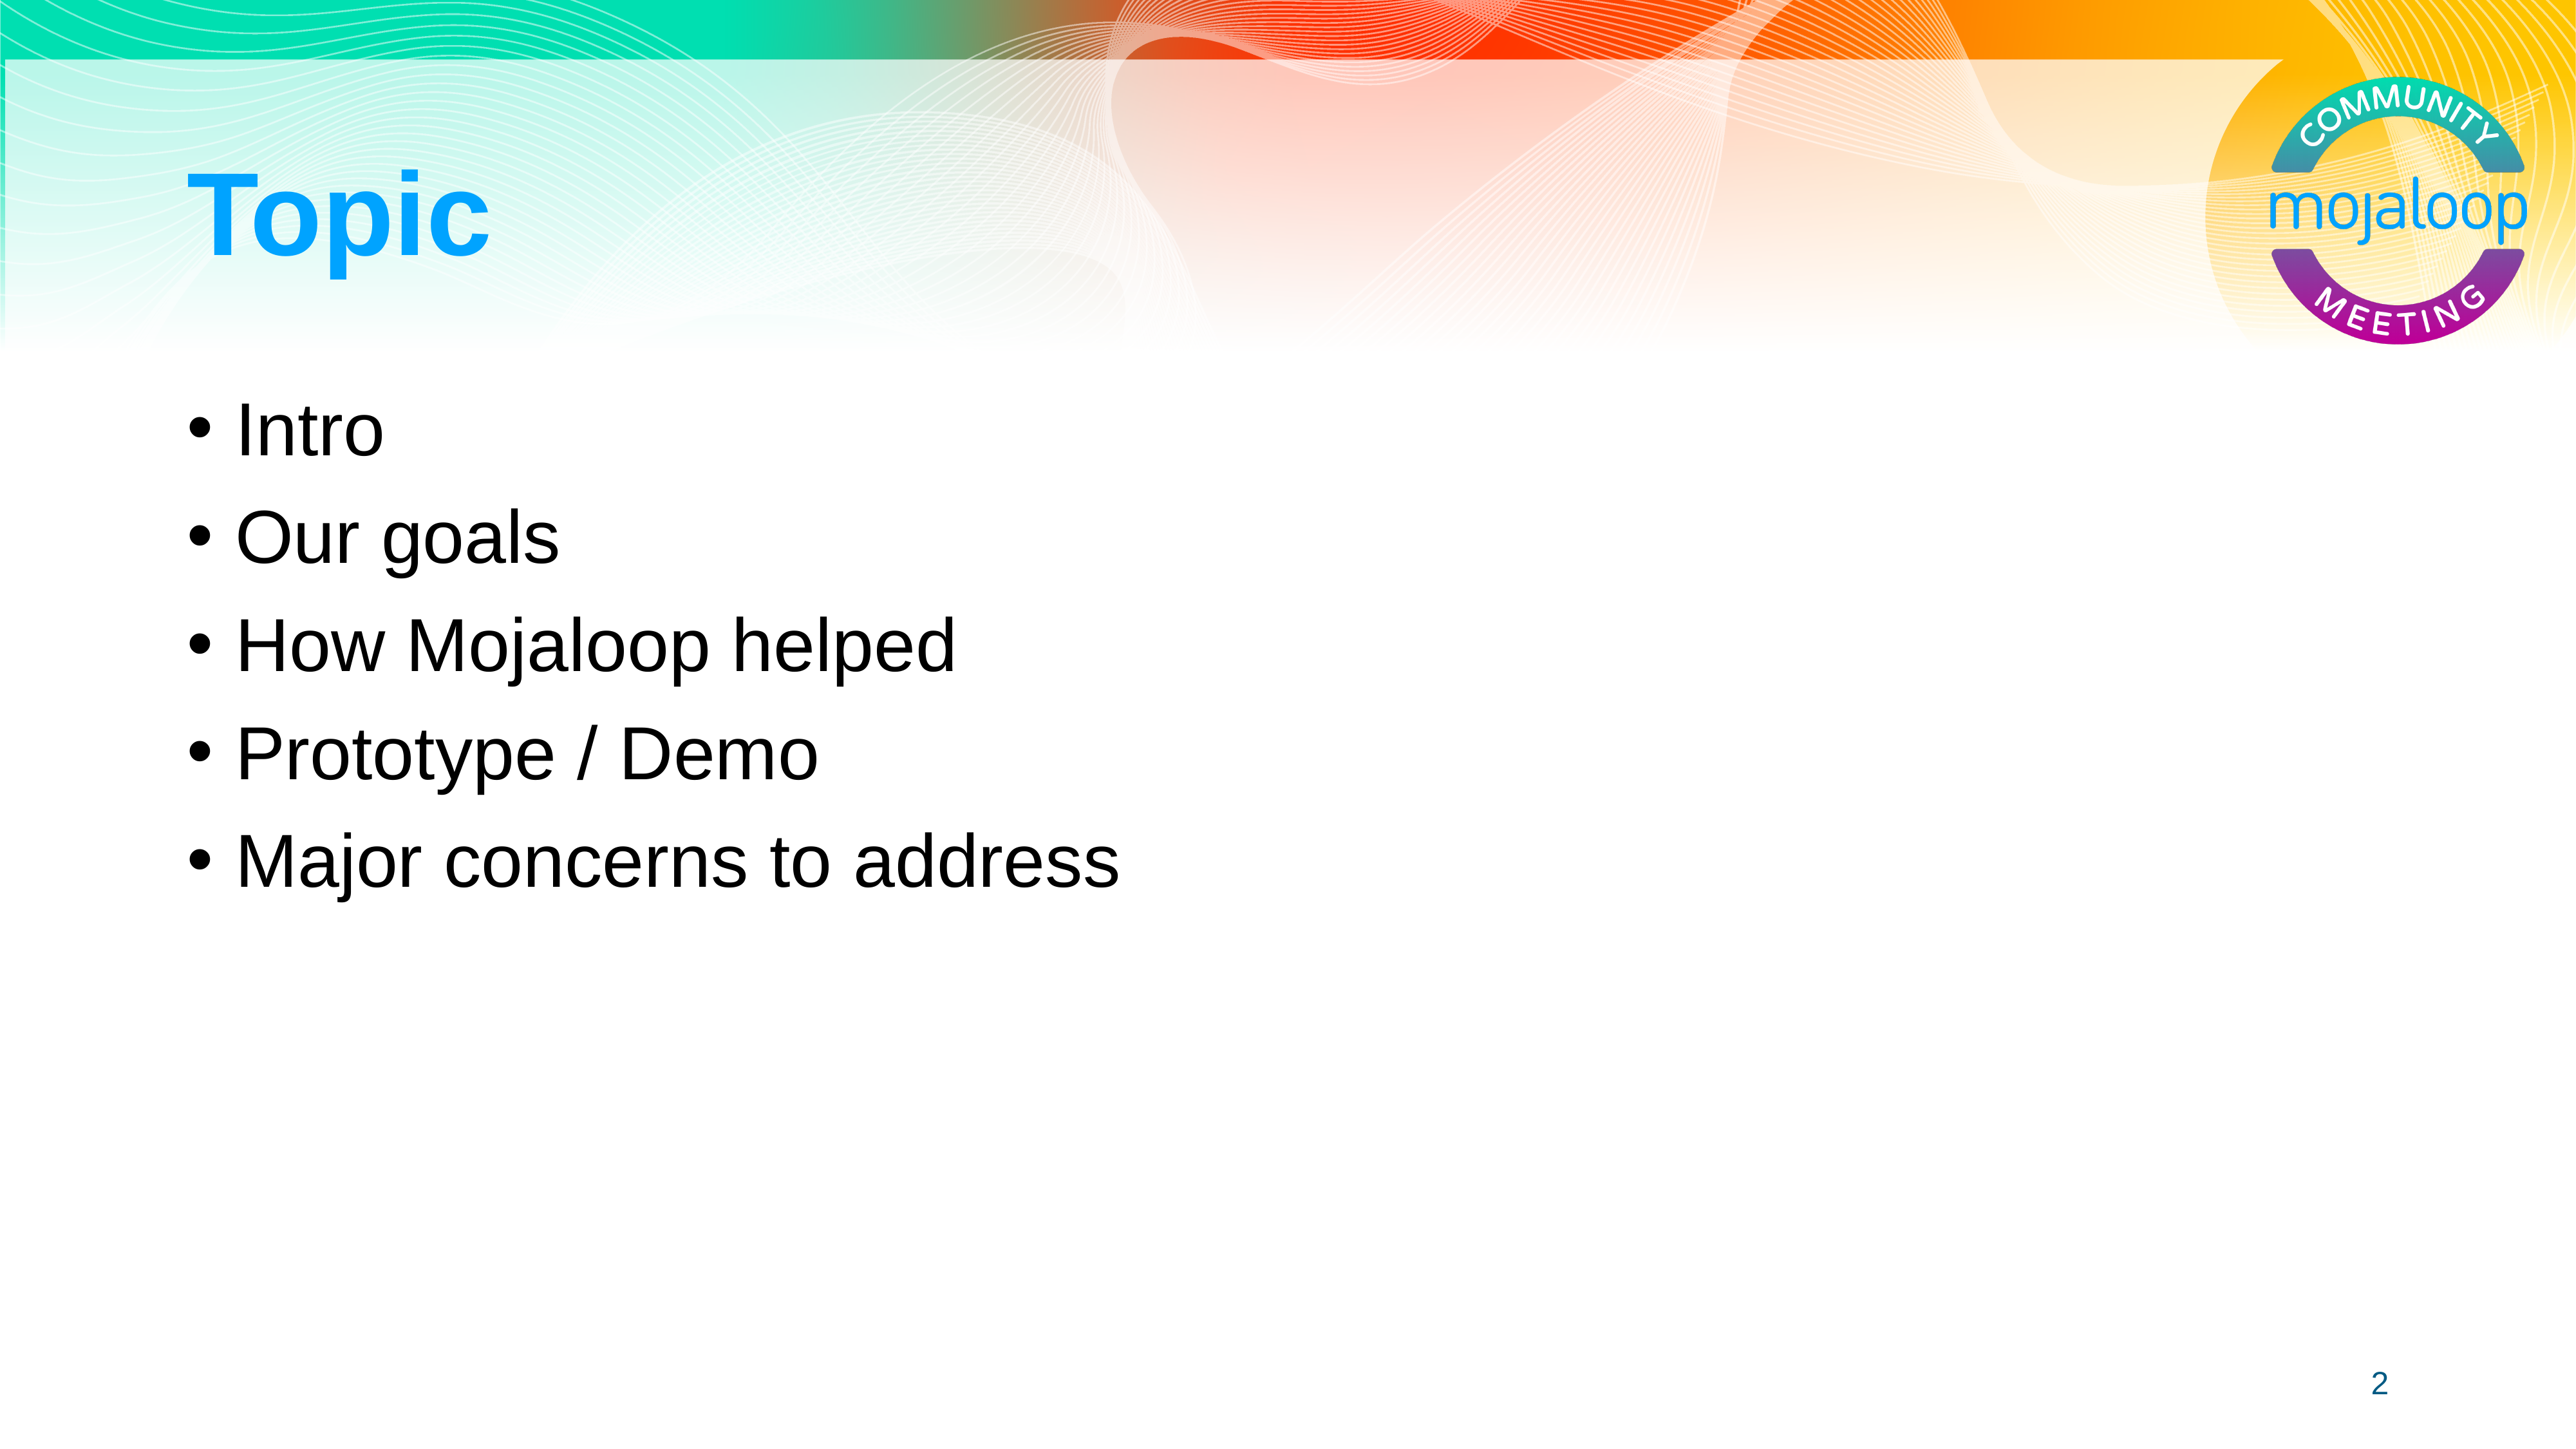

# Topic
Intro
Our goals
How Mojaloop helped
Prototype / Demo
Major concerns to address
2